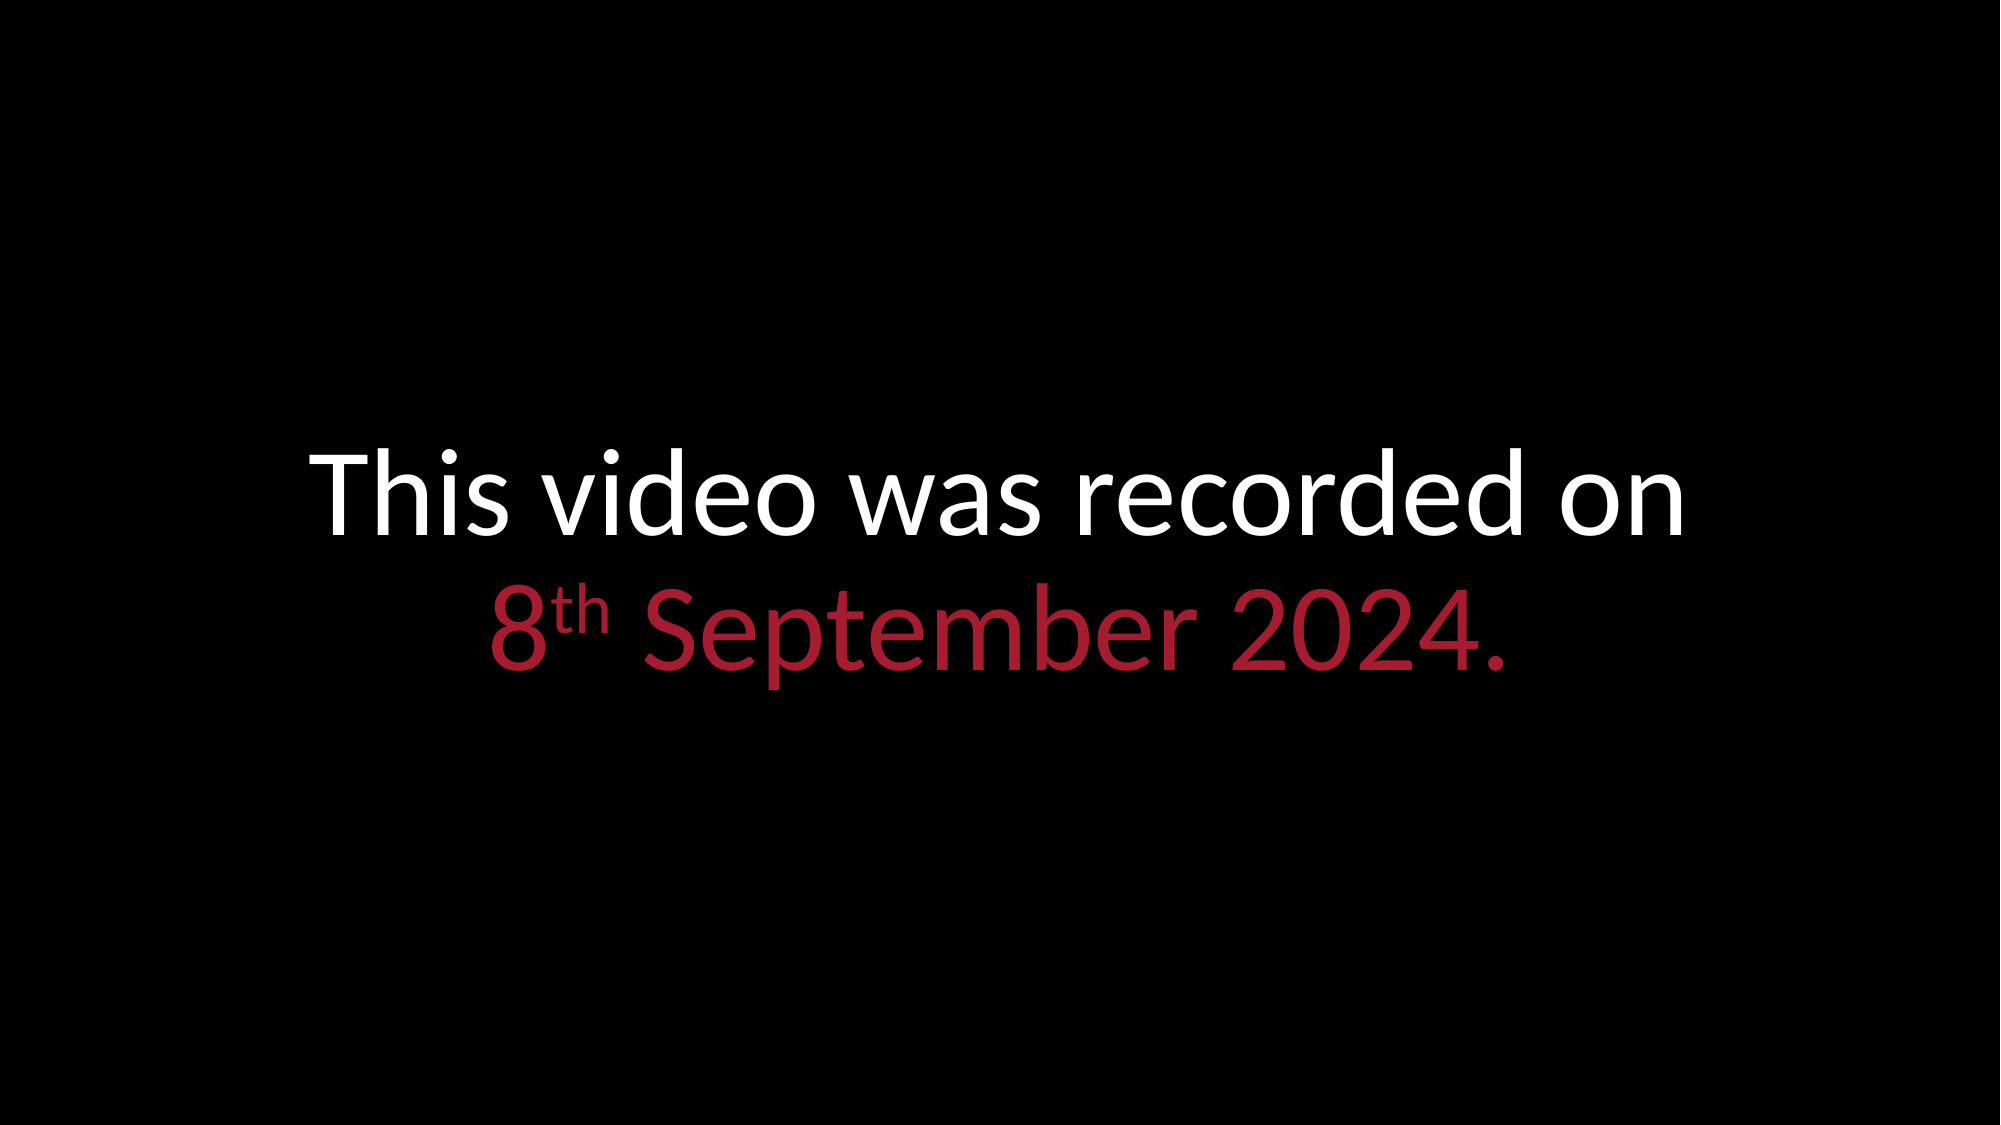

# This video was recorded on 8th September 2024.